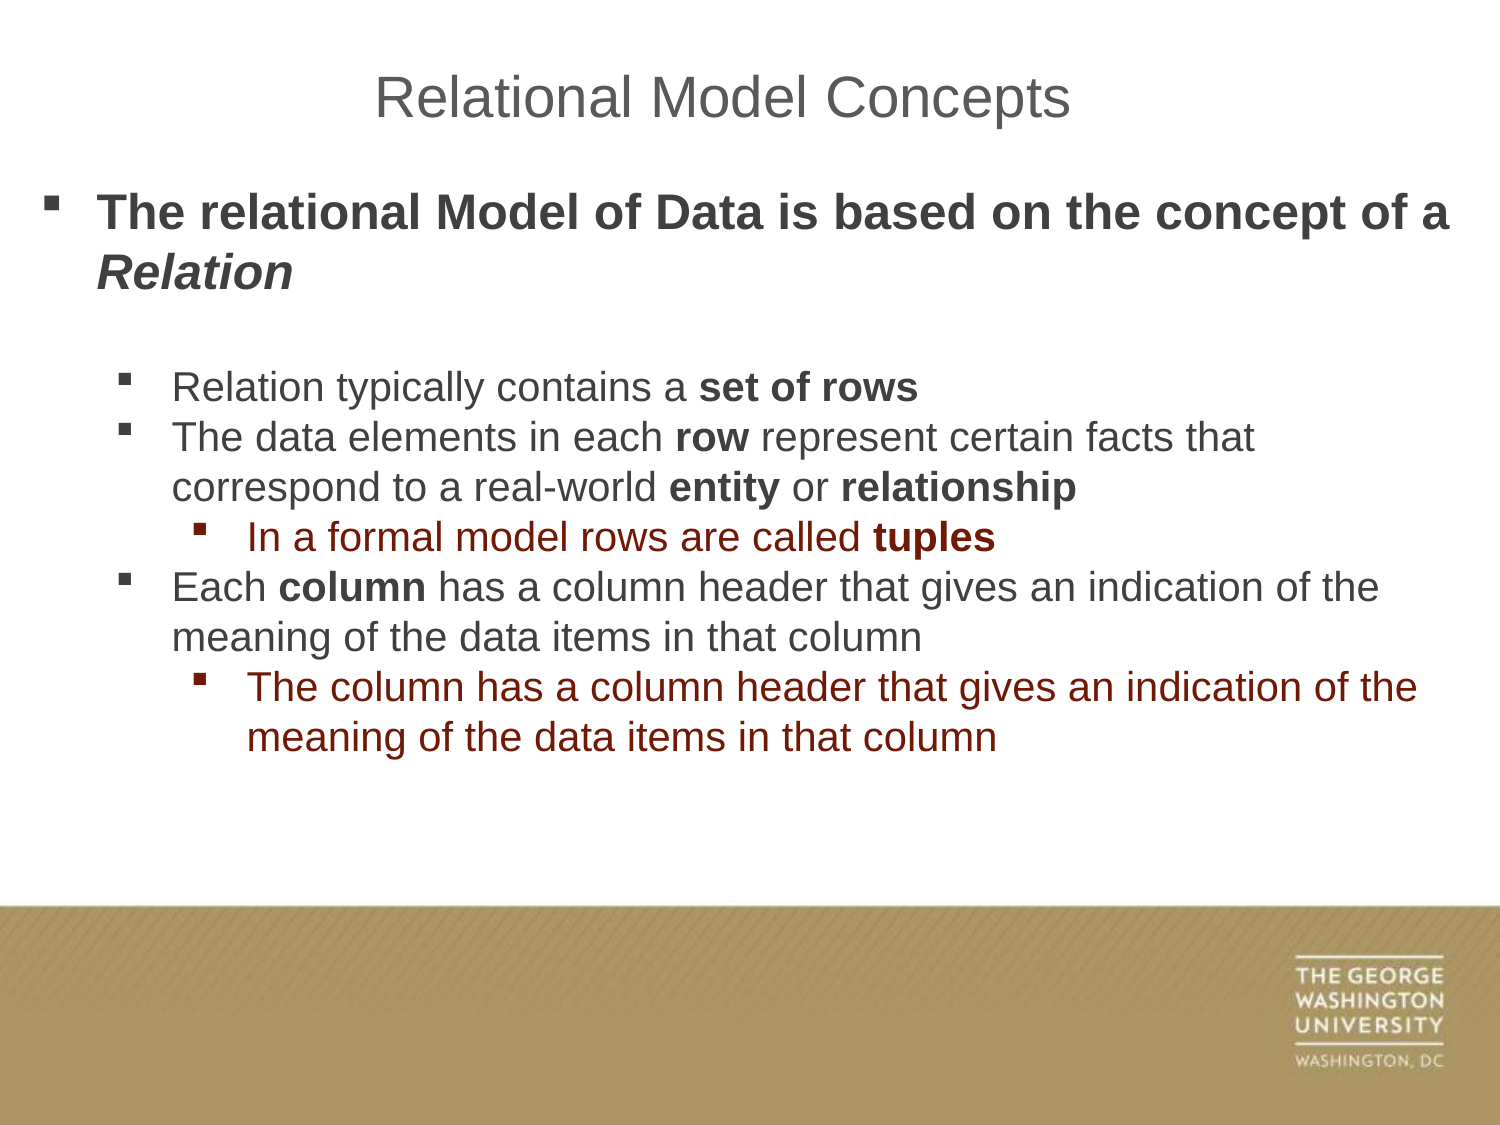

Relational Model Concepts
The relational Model of Data is based on the concept of a Relation

Relation typically contains a set of rows
The data elements in each row represent certain facts that correspond to a real-world entity or relationship
In a formal model rows are called tuples
Each column has a column header that gives an indication of the meaning of the data items in that column
The column has a column header that gives an indication of the meaning of the data items in that column